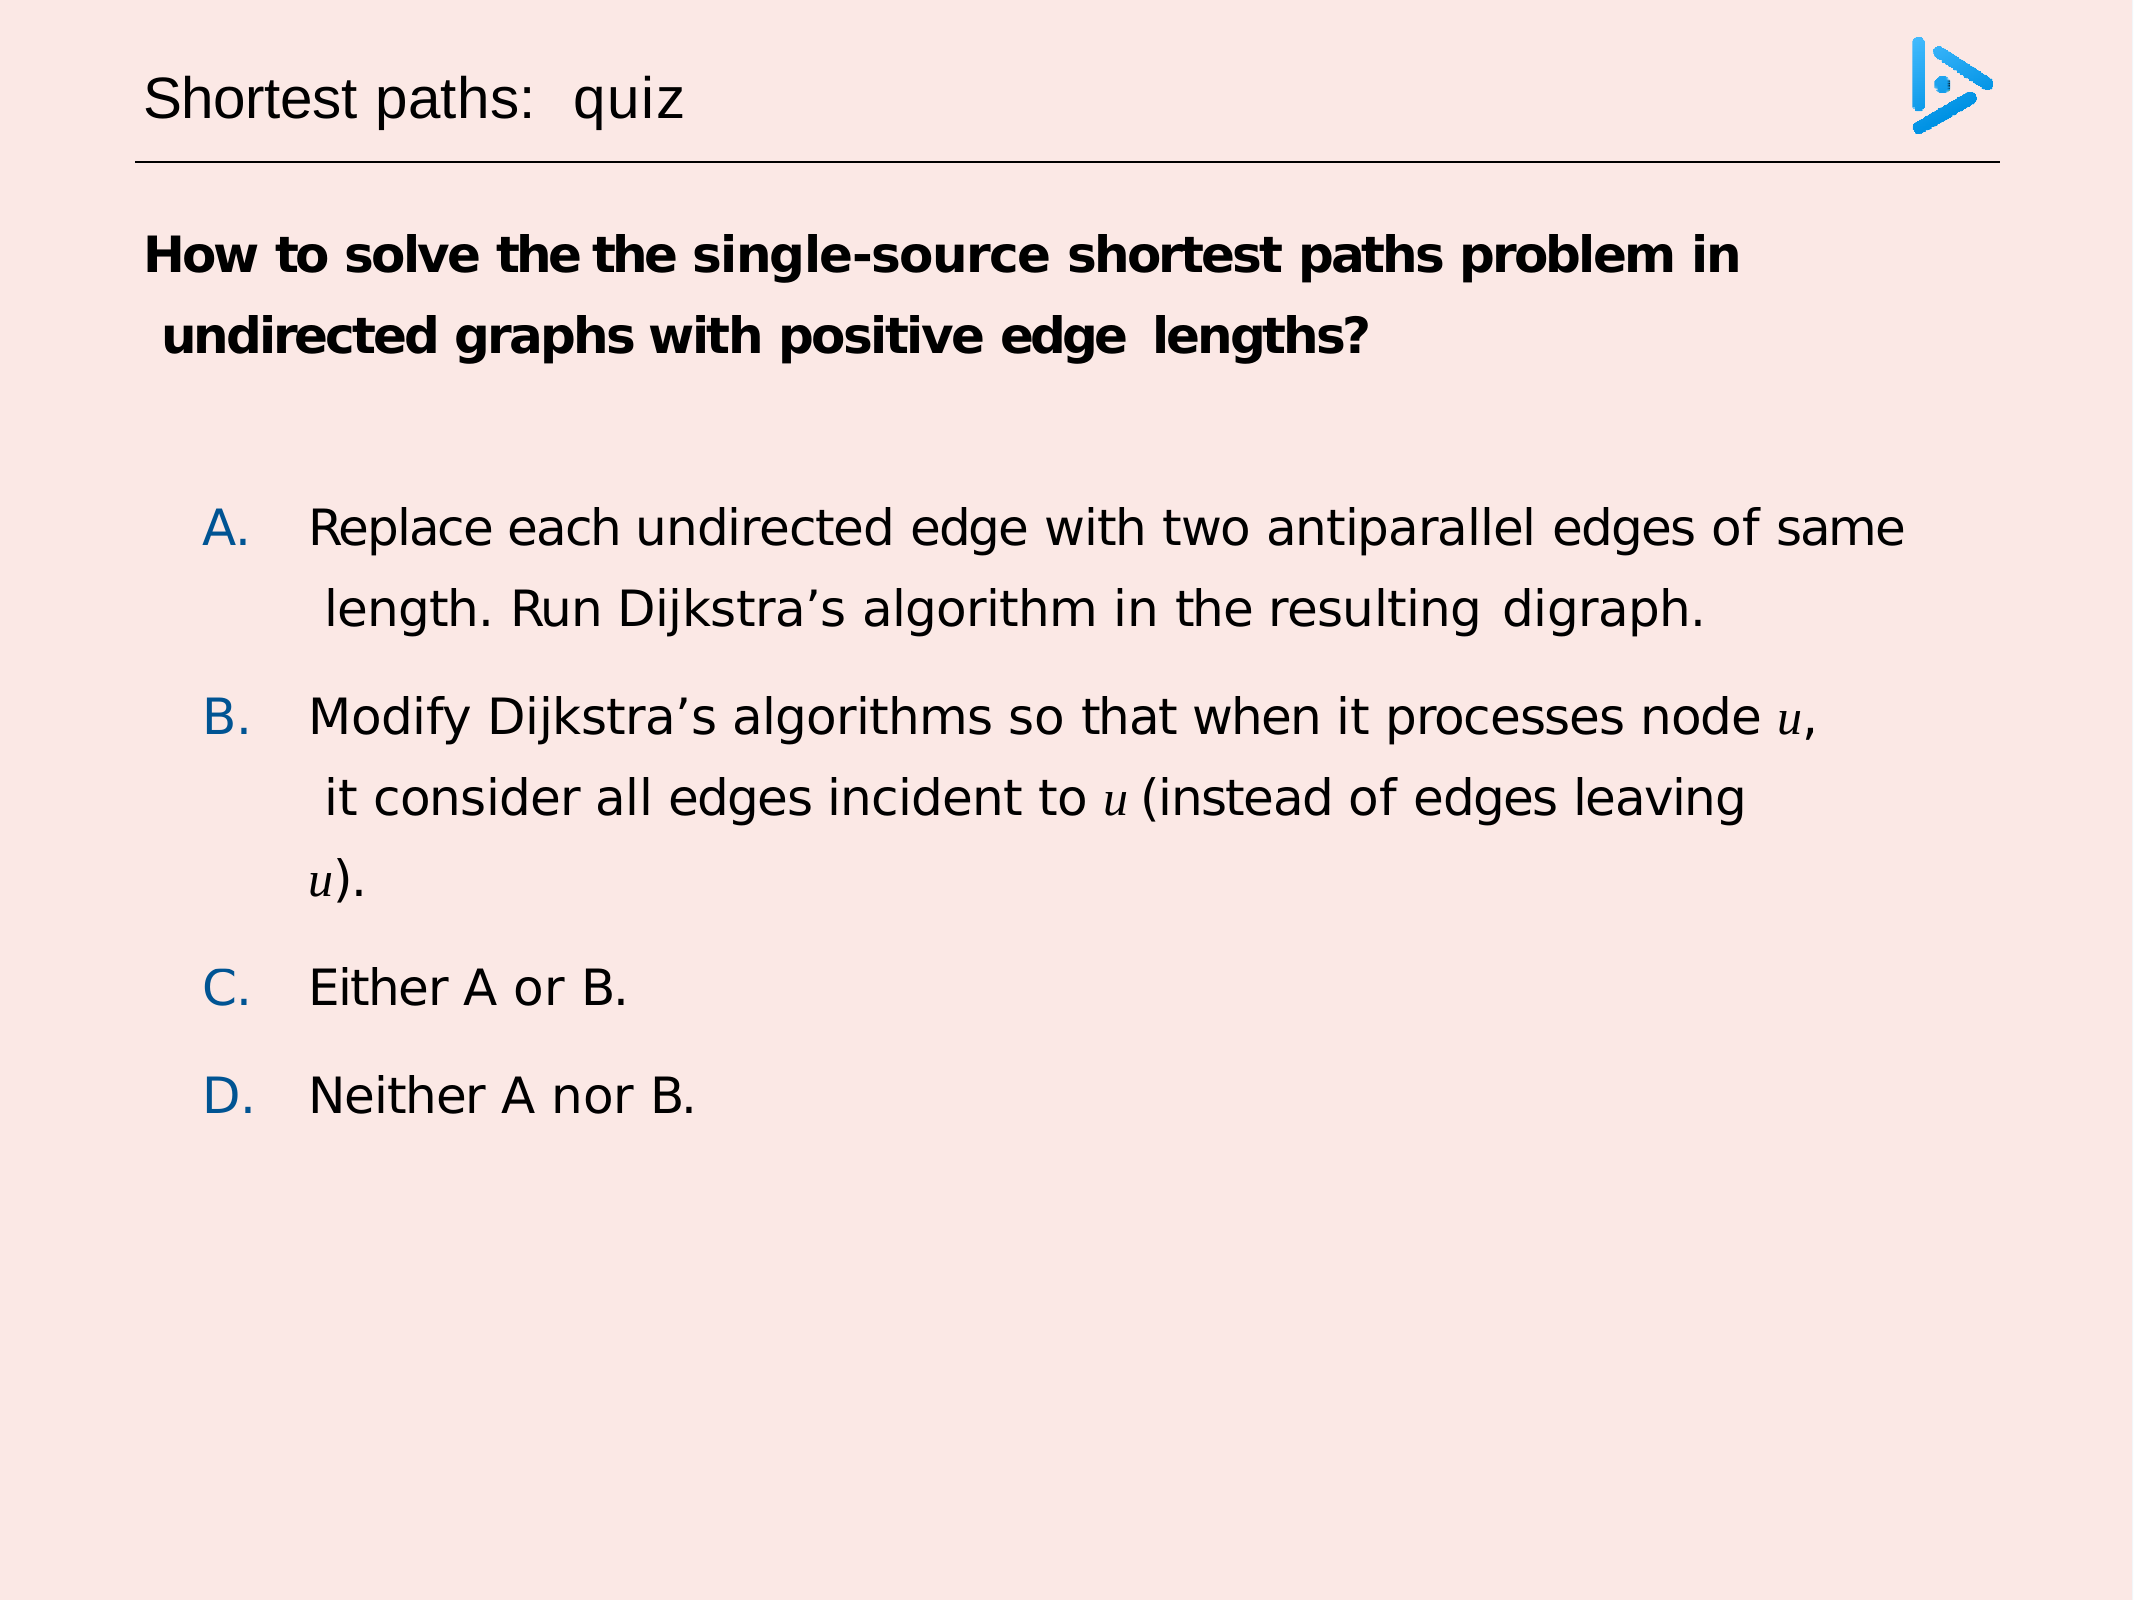

# Shortest paths:	quiz

How to solve the the single-source shortest paths problem in  undirected graphs with positive edge lengths?

Replace each undirected edge with two antiparallel edges of same  length. Run Dijkstra’s algorithm in the resulting digraph.
Modify Dijkstra’s algorithms so that when it processes node u,  it consider all edges incident to u (instead of edges leaving u).
Either A or B.
Neither A nor B.